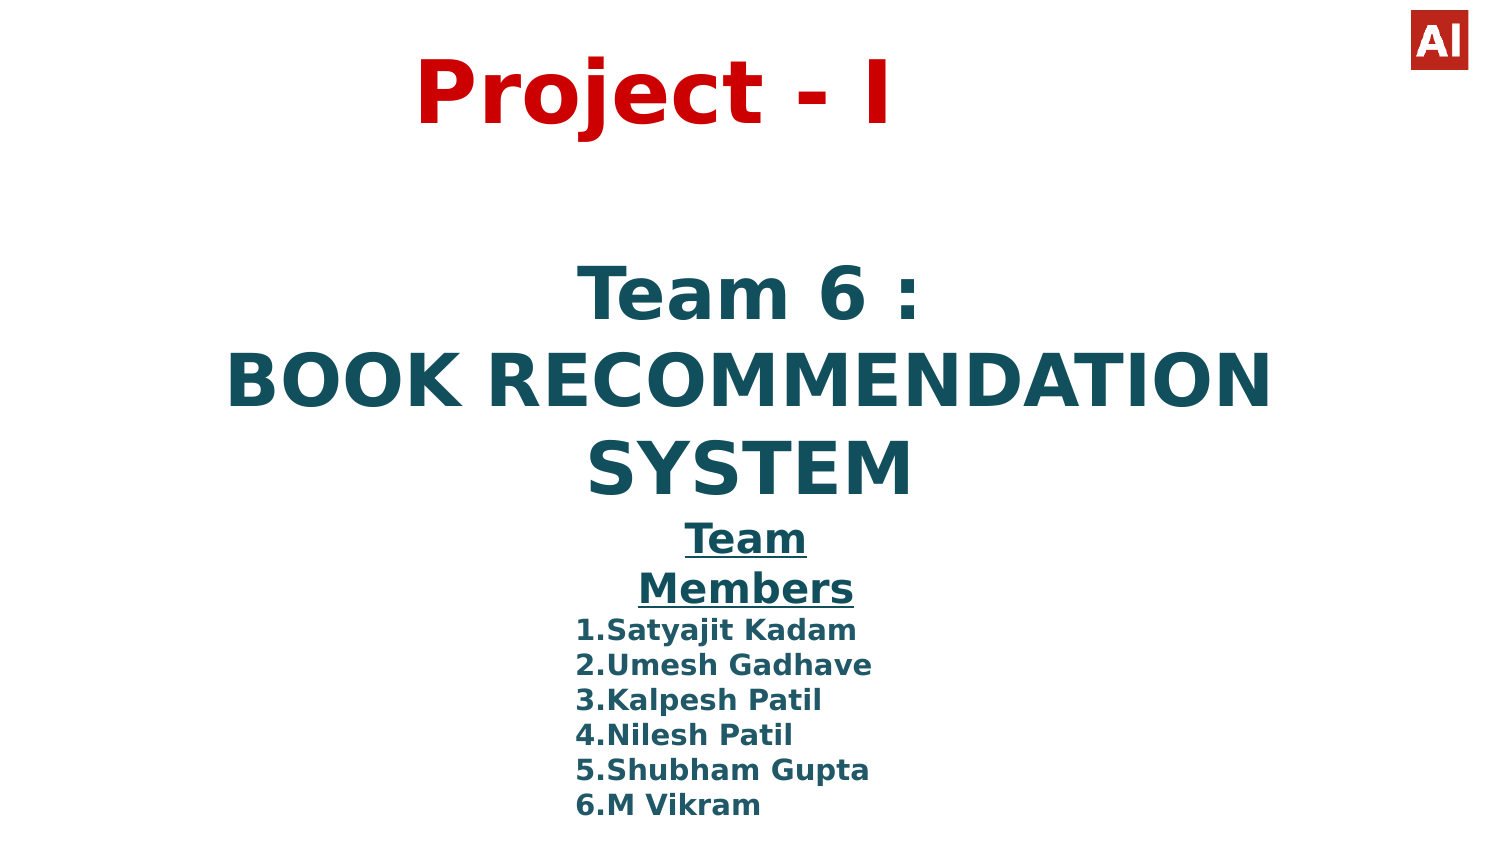

# Project - I
Team 6 :
BOOK RECOMMENDATION SYSTEM
Team Members
1.Satyajit Kadam
2.Umesh Gadhave
3.Kalpesh Patil
4.Nilesh Patil
5.Shubham Gupta
6.M Vikram